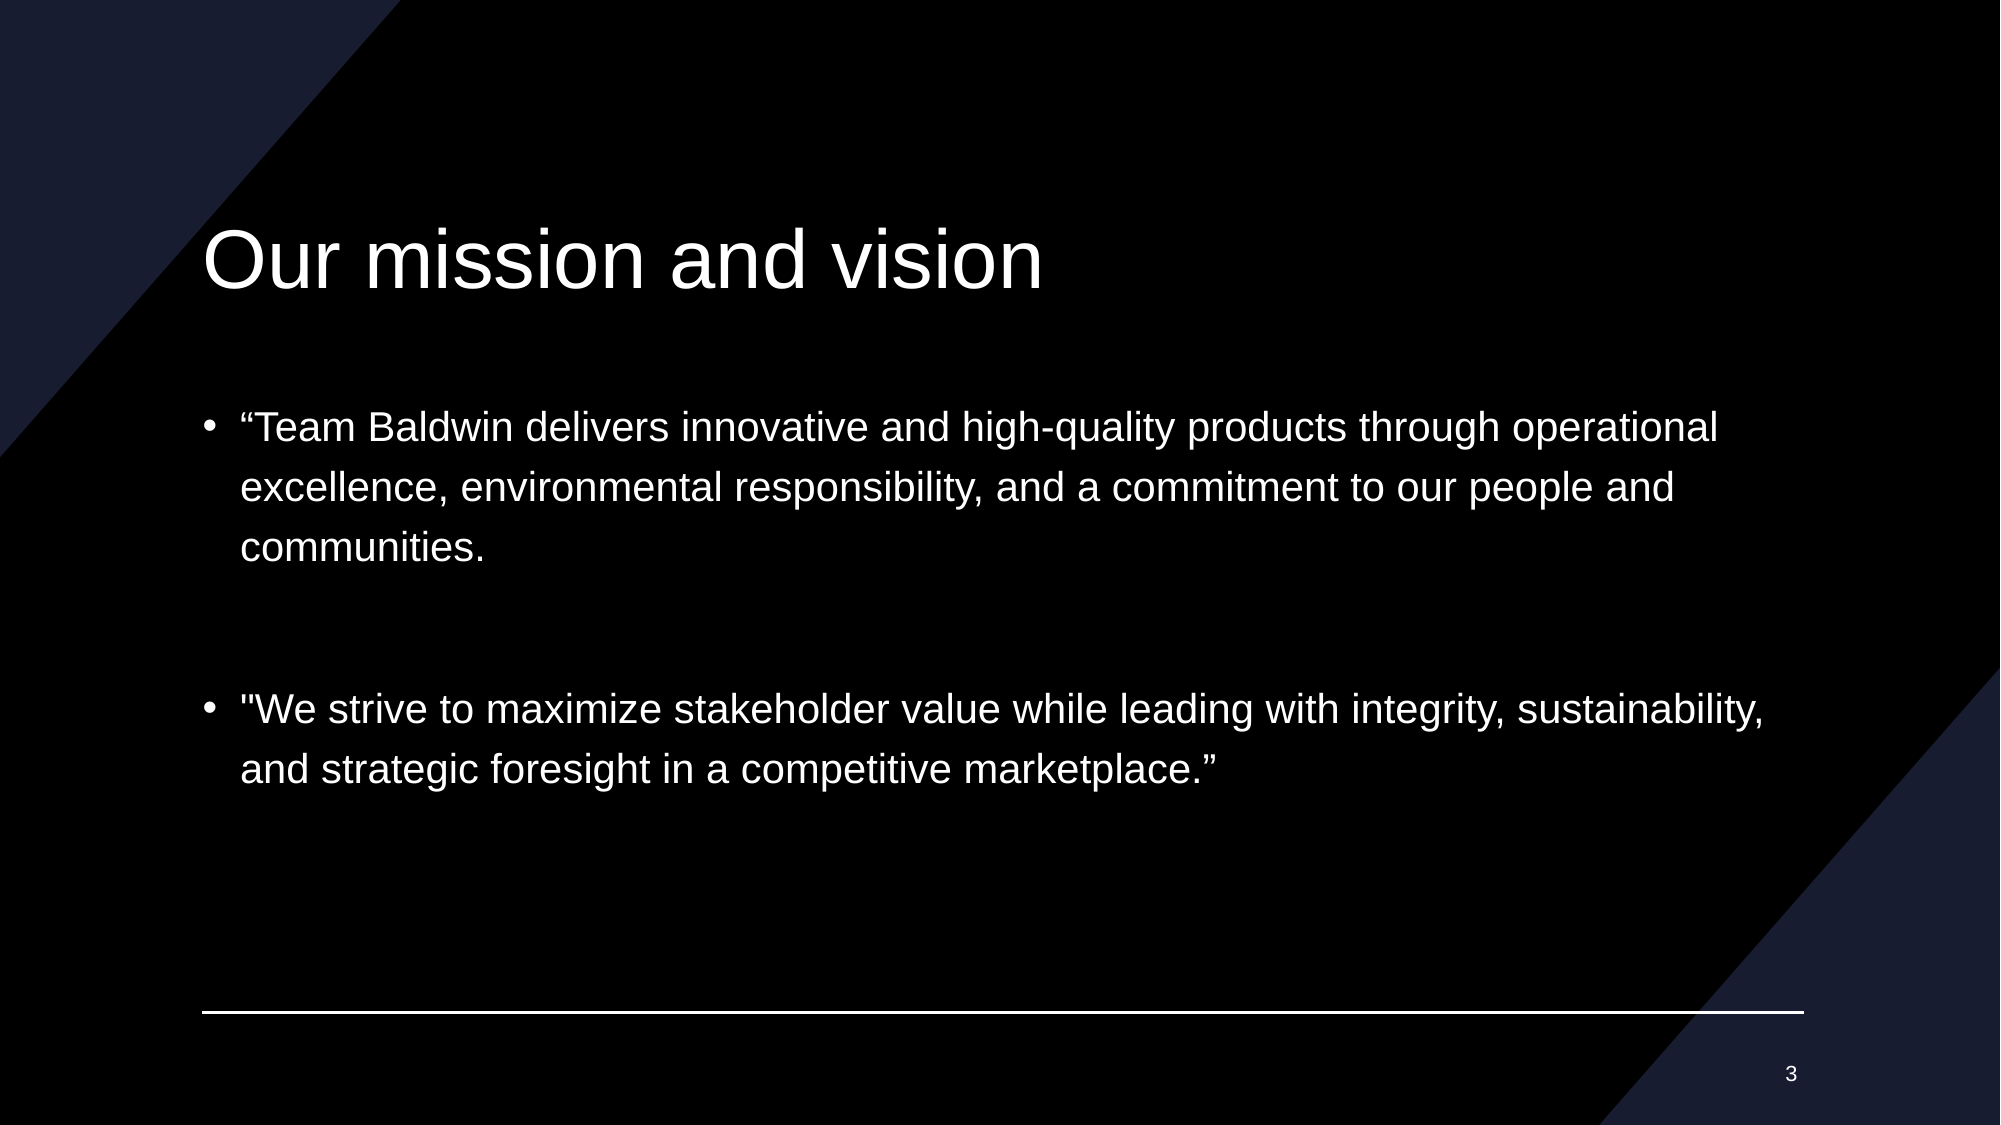

# Our mission and vision
“Team Baldwin delivers innovative and high-quality products through operational excellence, environmental responsibility, and a commitment to our people and communities.

"We strive to maximize stakeholder value while leading with integrity, sustainability, and strategic foresight in a competitive marketplace.”

3